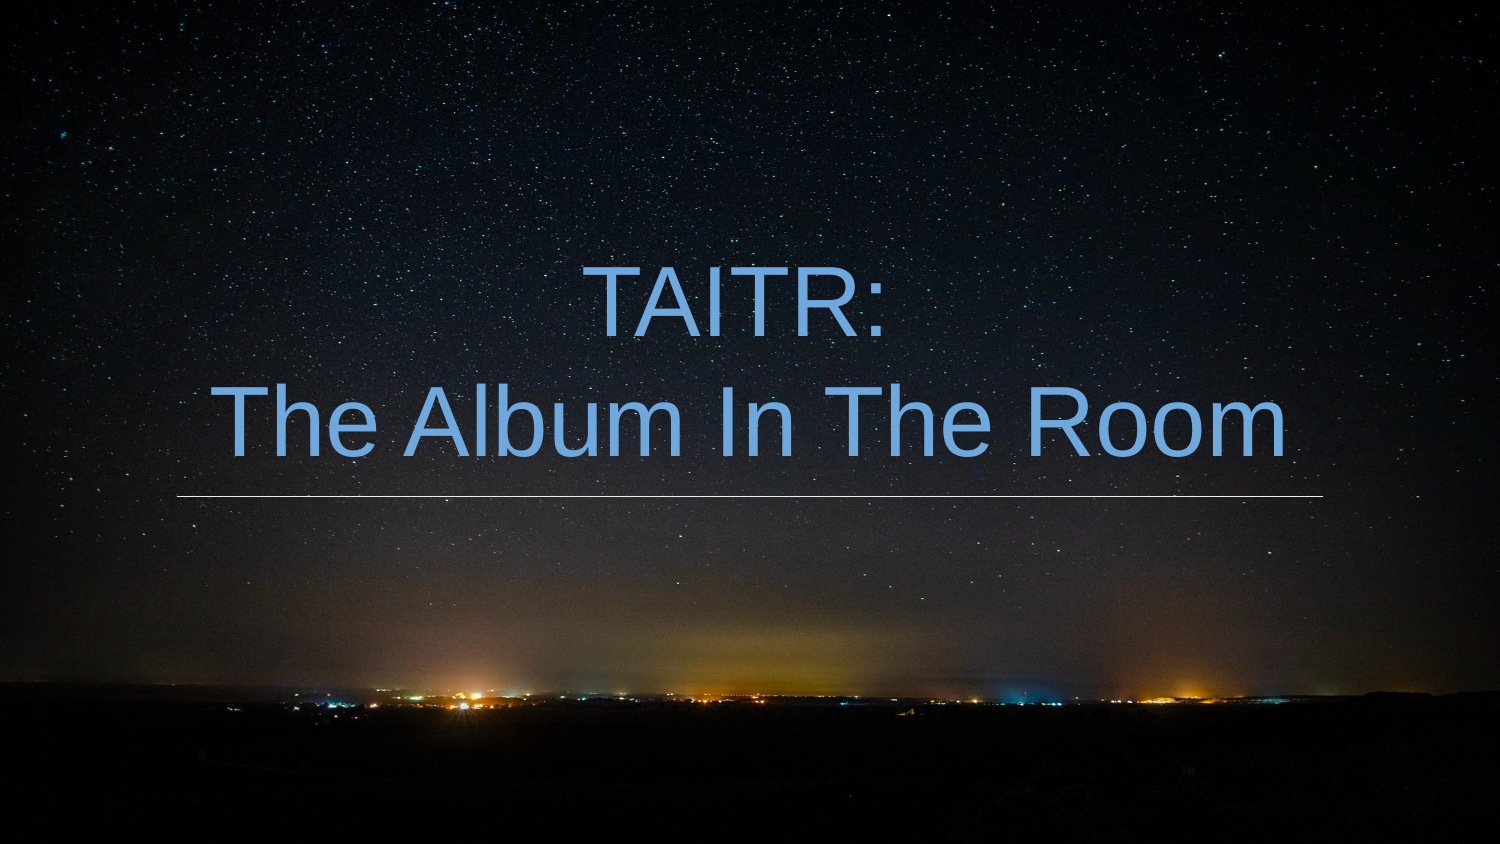

# TAITR:
The Album In The Room